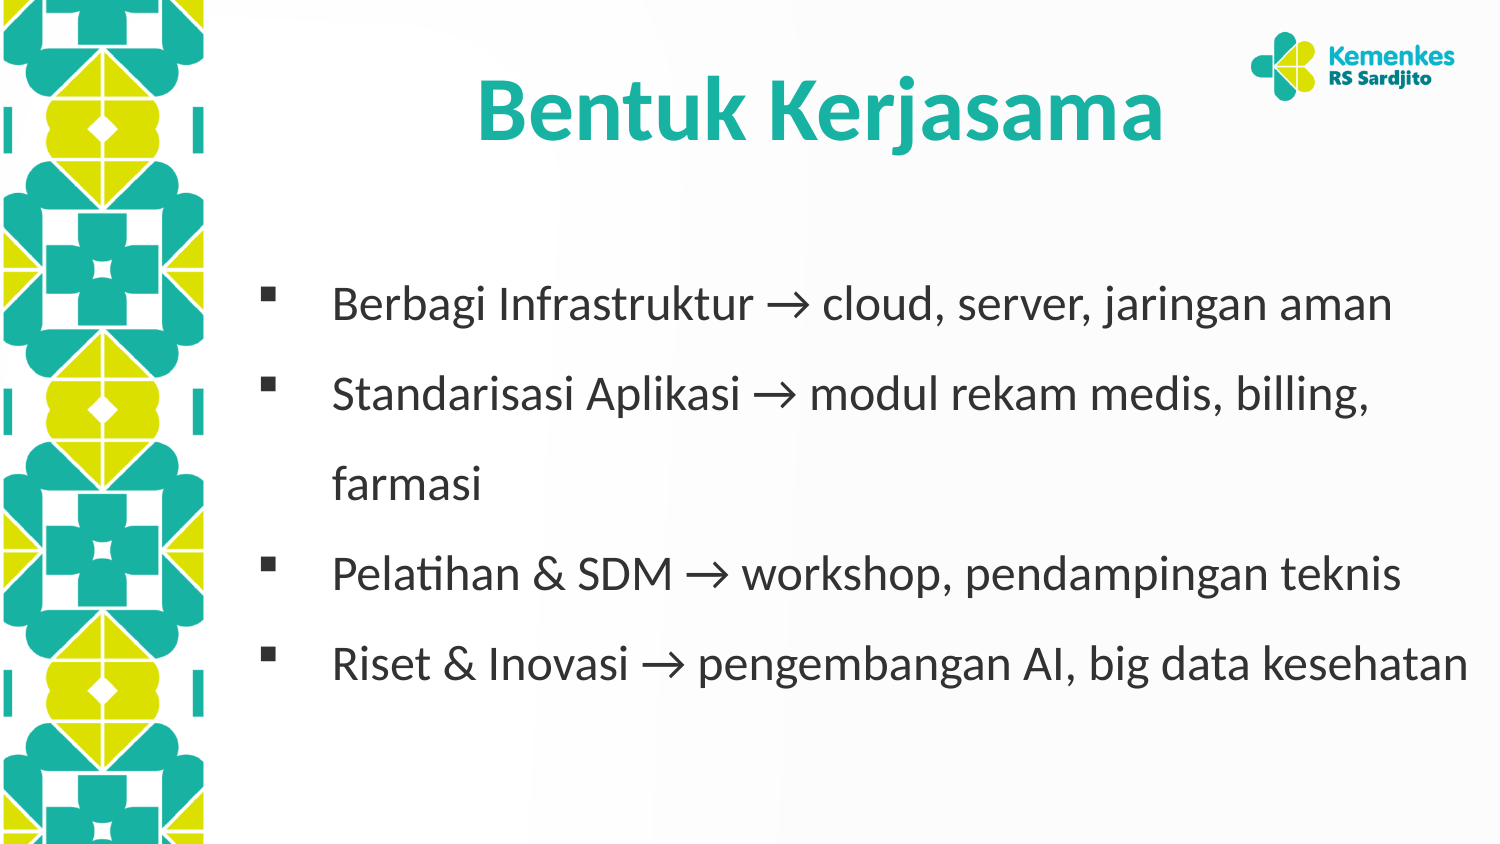

# Bentuk Kerjasama
Berbagi Infrastruktur → cloud, server, jaringan aman
Standarisasi Aplikasi → modul rekam medis, billing, farmasi
Pelatihan & SDM → workshop, pendampingan teknis
Riset & Inovasi → pengembangan AI, big data kesehatan